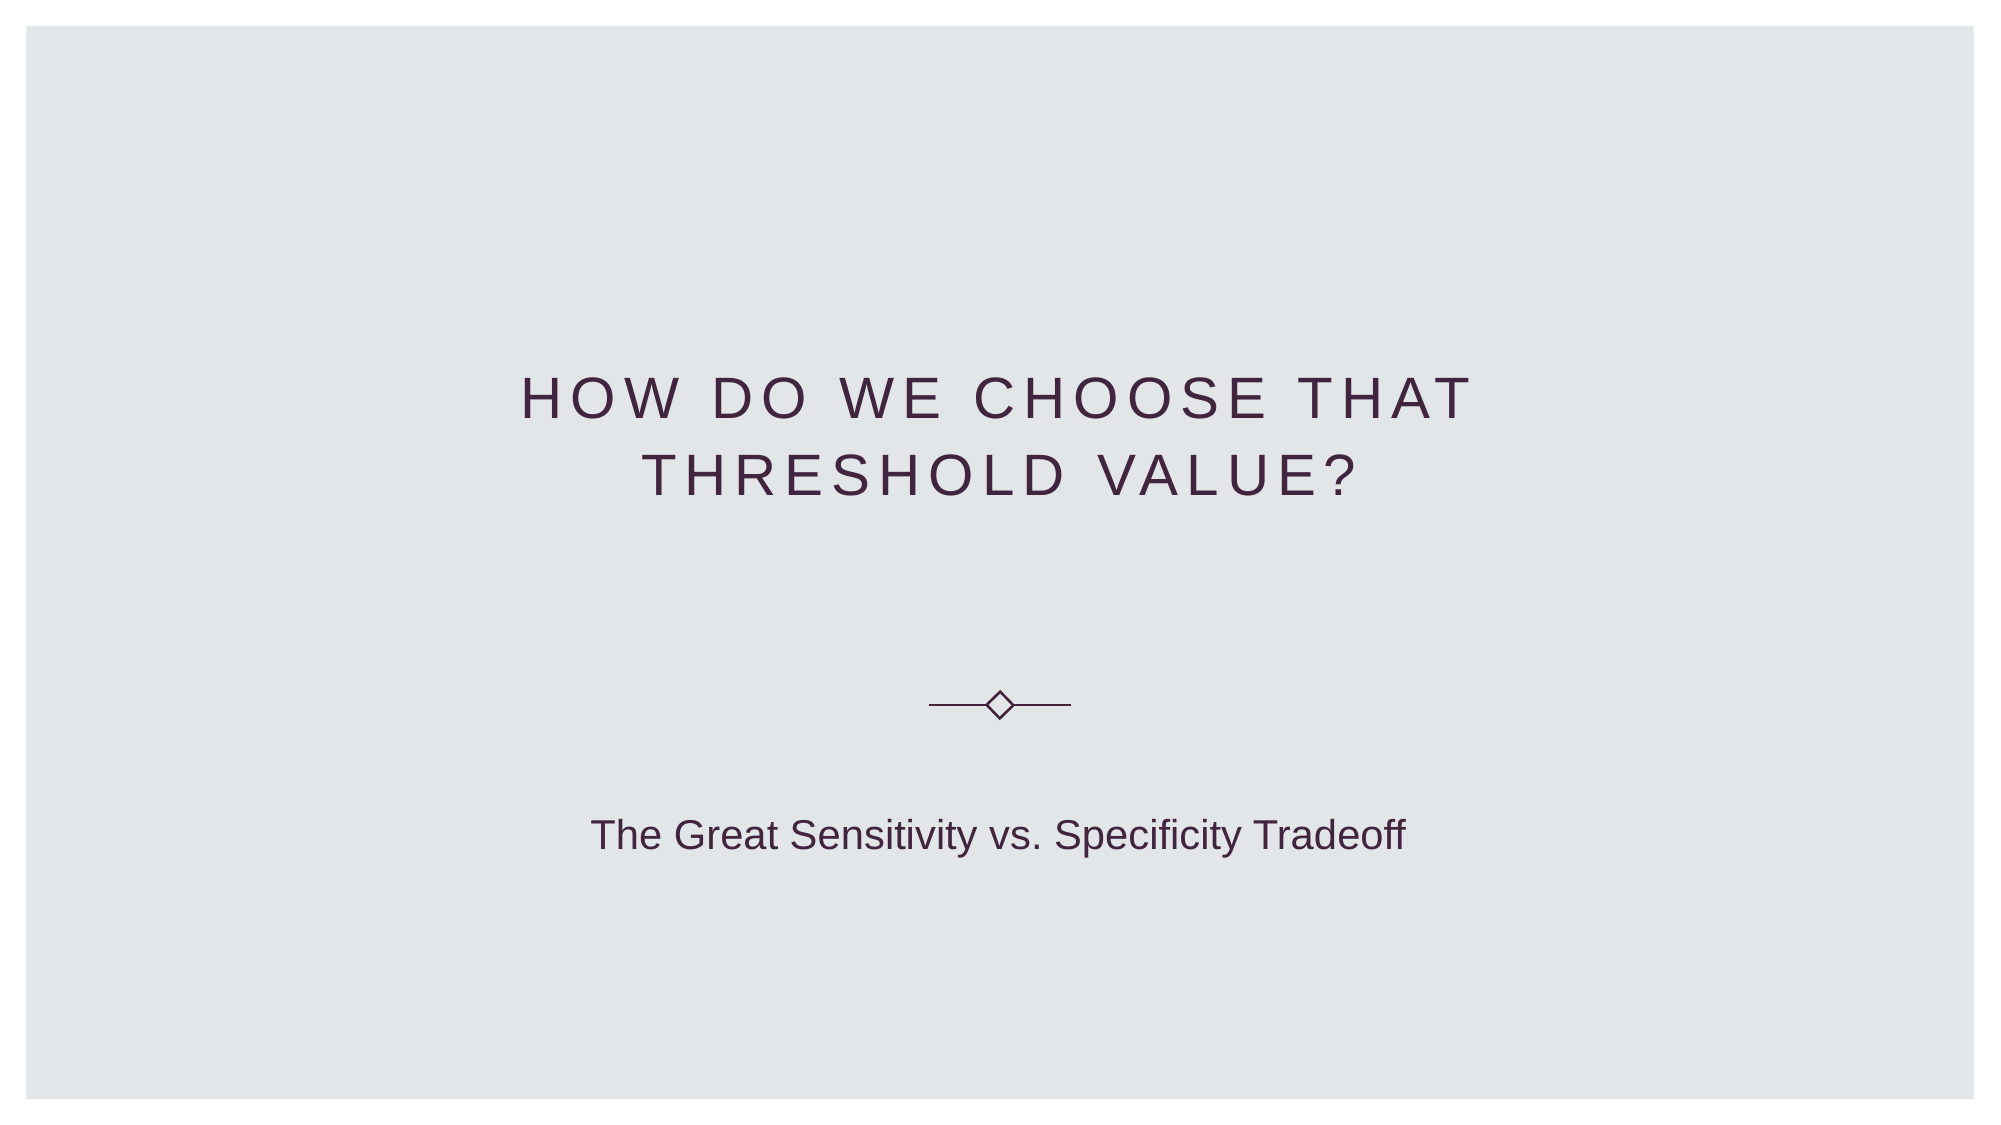

# How Do We Choose That Threshold Value?
The Great Sensitivity vs. Specificity Tradeoff